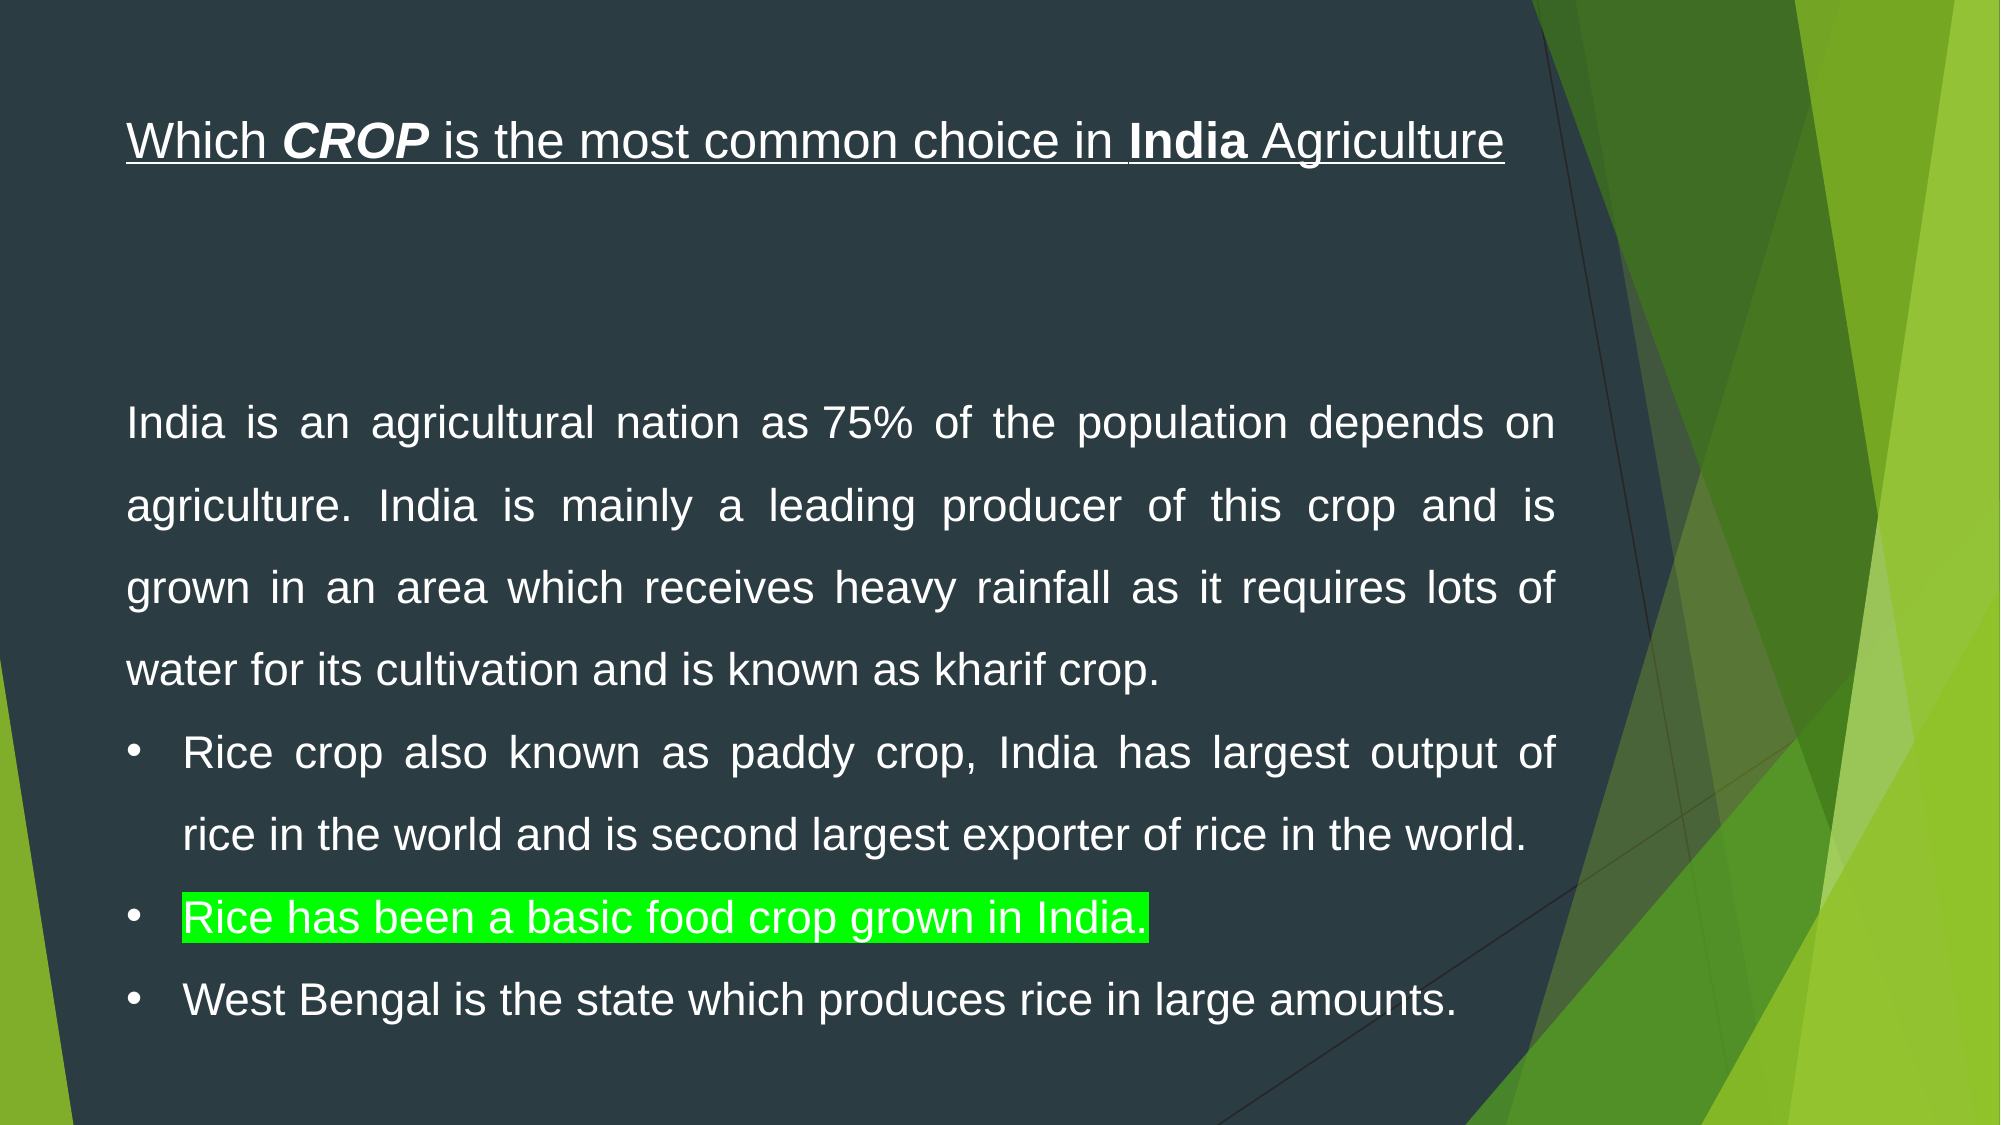

# Which CROP is the most common choice in India Agriculture
India is an agricultural nation as 75% of the population depends on agriculture. India is mainly a leading producer of this crop and is grown in an area which receives heavy rainfall as it requires lots of water for its cultivation and is known as kharif crop.
Rice crop also known as paddy crop, India has largest output of rice in the world and is second largest exporter of rice in the world.
Rice has been a basic food crop grown in India.
West Bengal is the state which produces rice in large amounts.